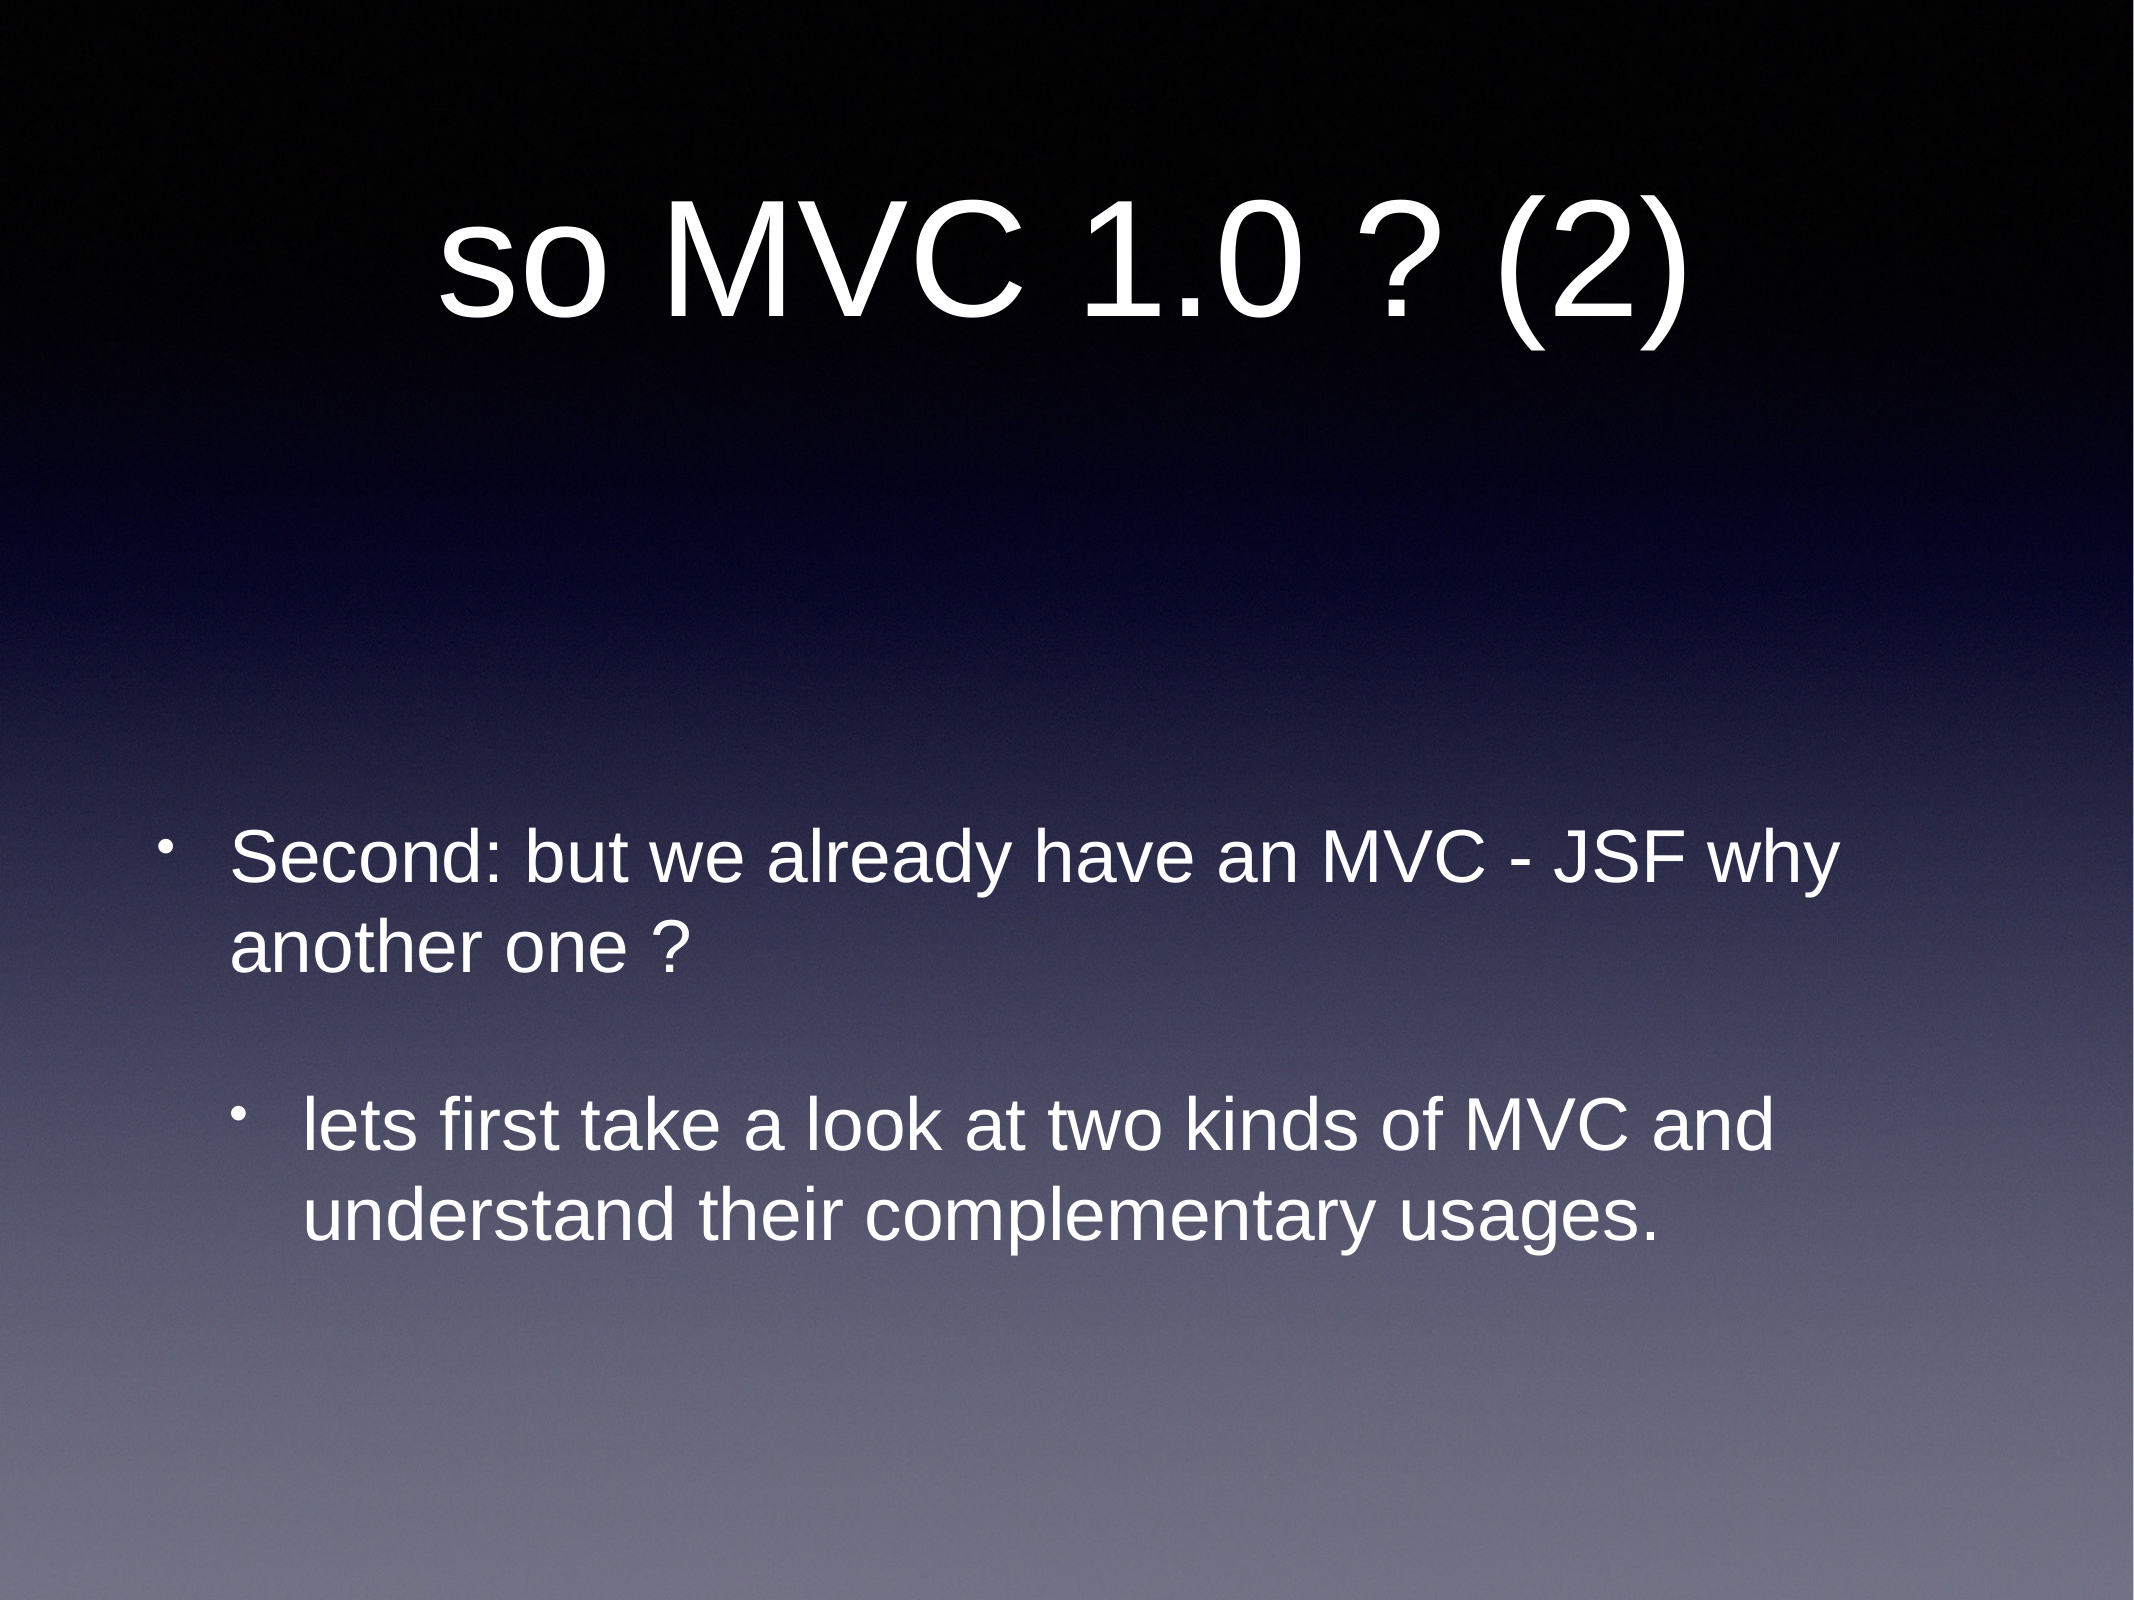

# so MVC 1.0 ? (2)

Second: but we already have an MVC - JSF why another one ?
lets first take a look at two kinds of MVC and understand their complementary usages.